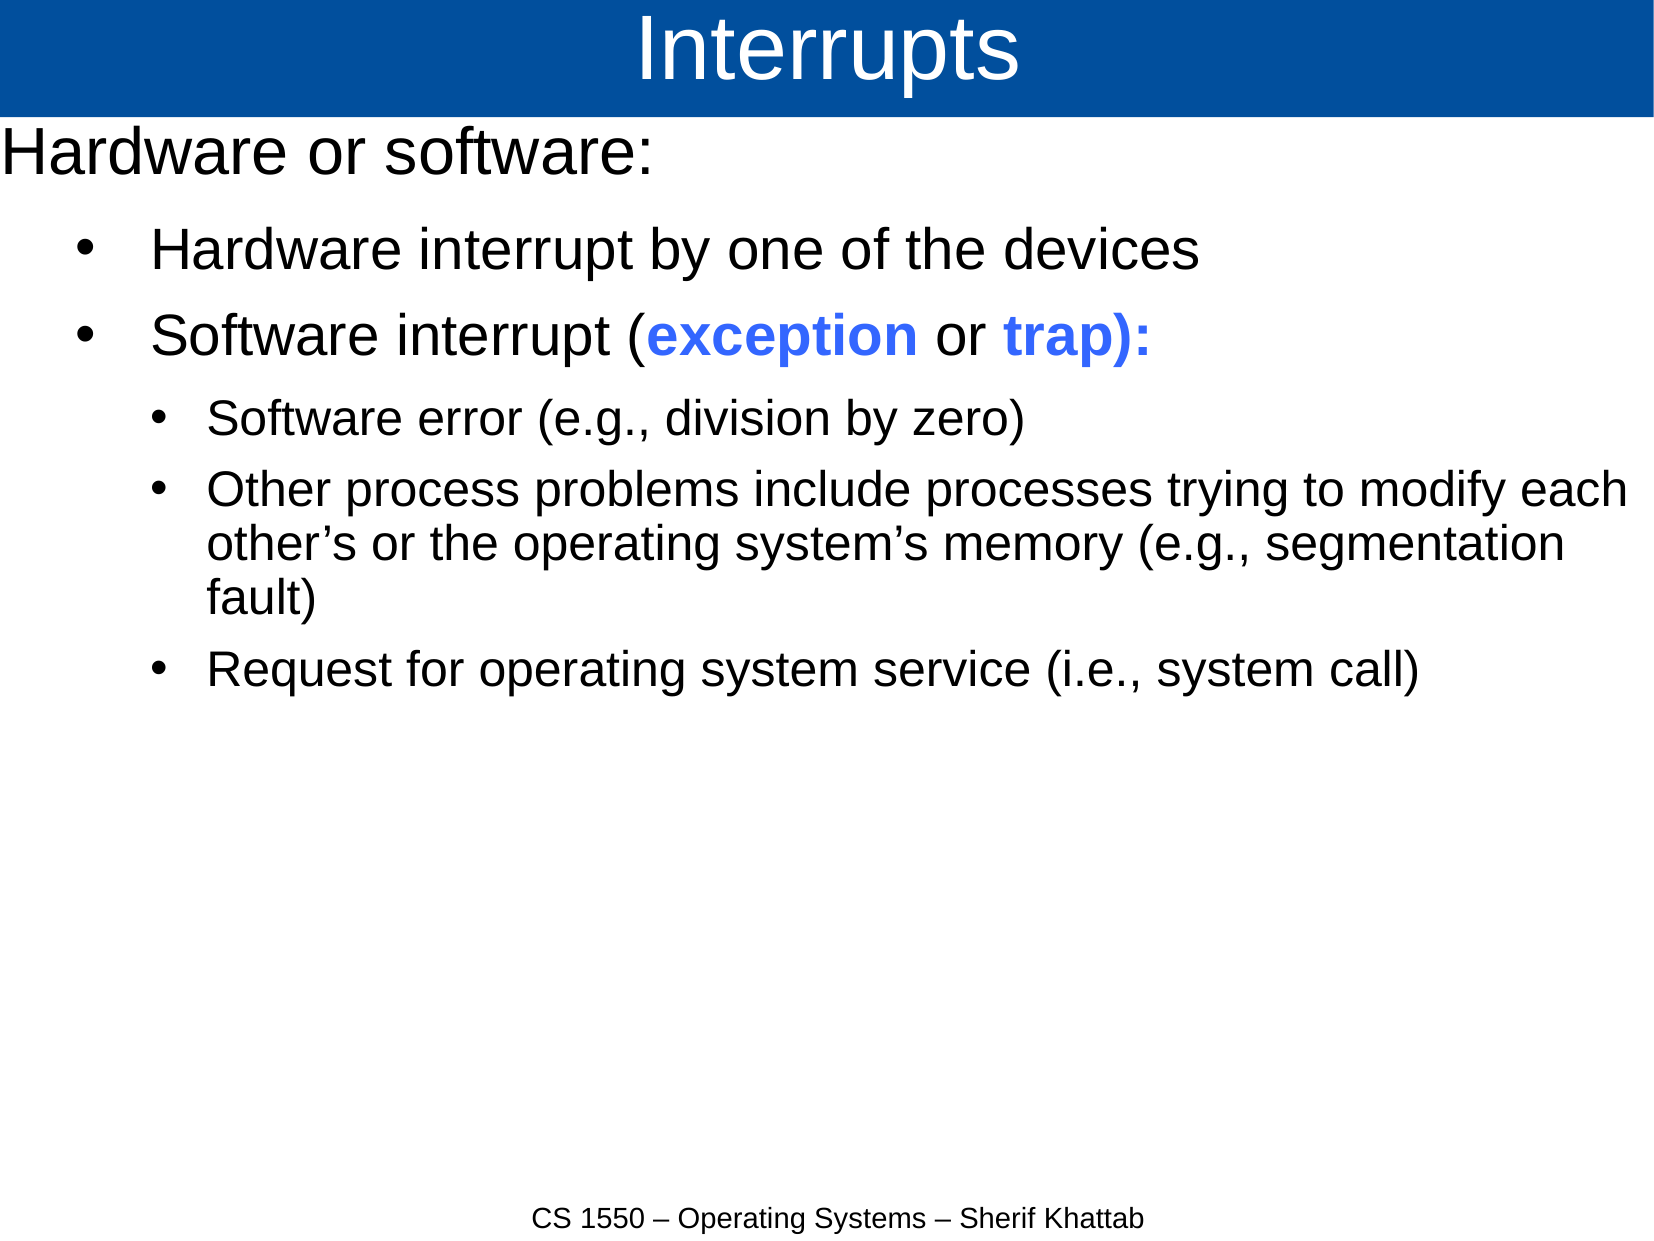

# Interrupts
Hardware or software:
Hardware interrupt by one of the devices
Software interrupt (exception or trap):
Software error (e.g., division by zero)
Other process problems include processes trying to modify each other’s or the operating system’s memory (e.g., segmentation fault)
Request for operating system service (i.e., system call)

CS 1550 – Operating Systems – Sherif Khattab